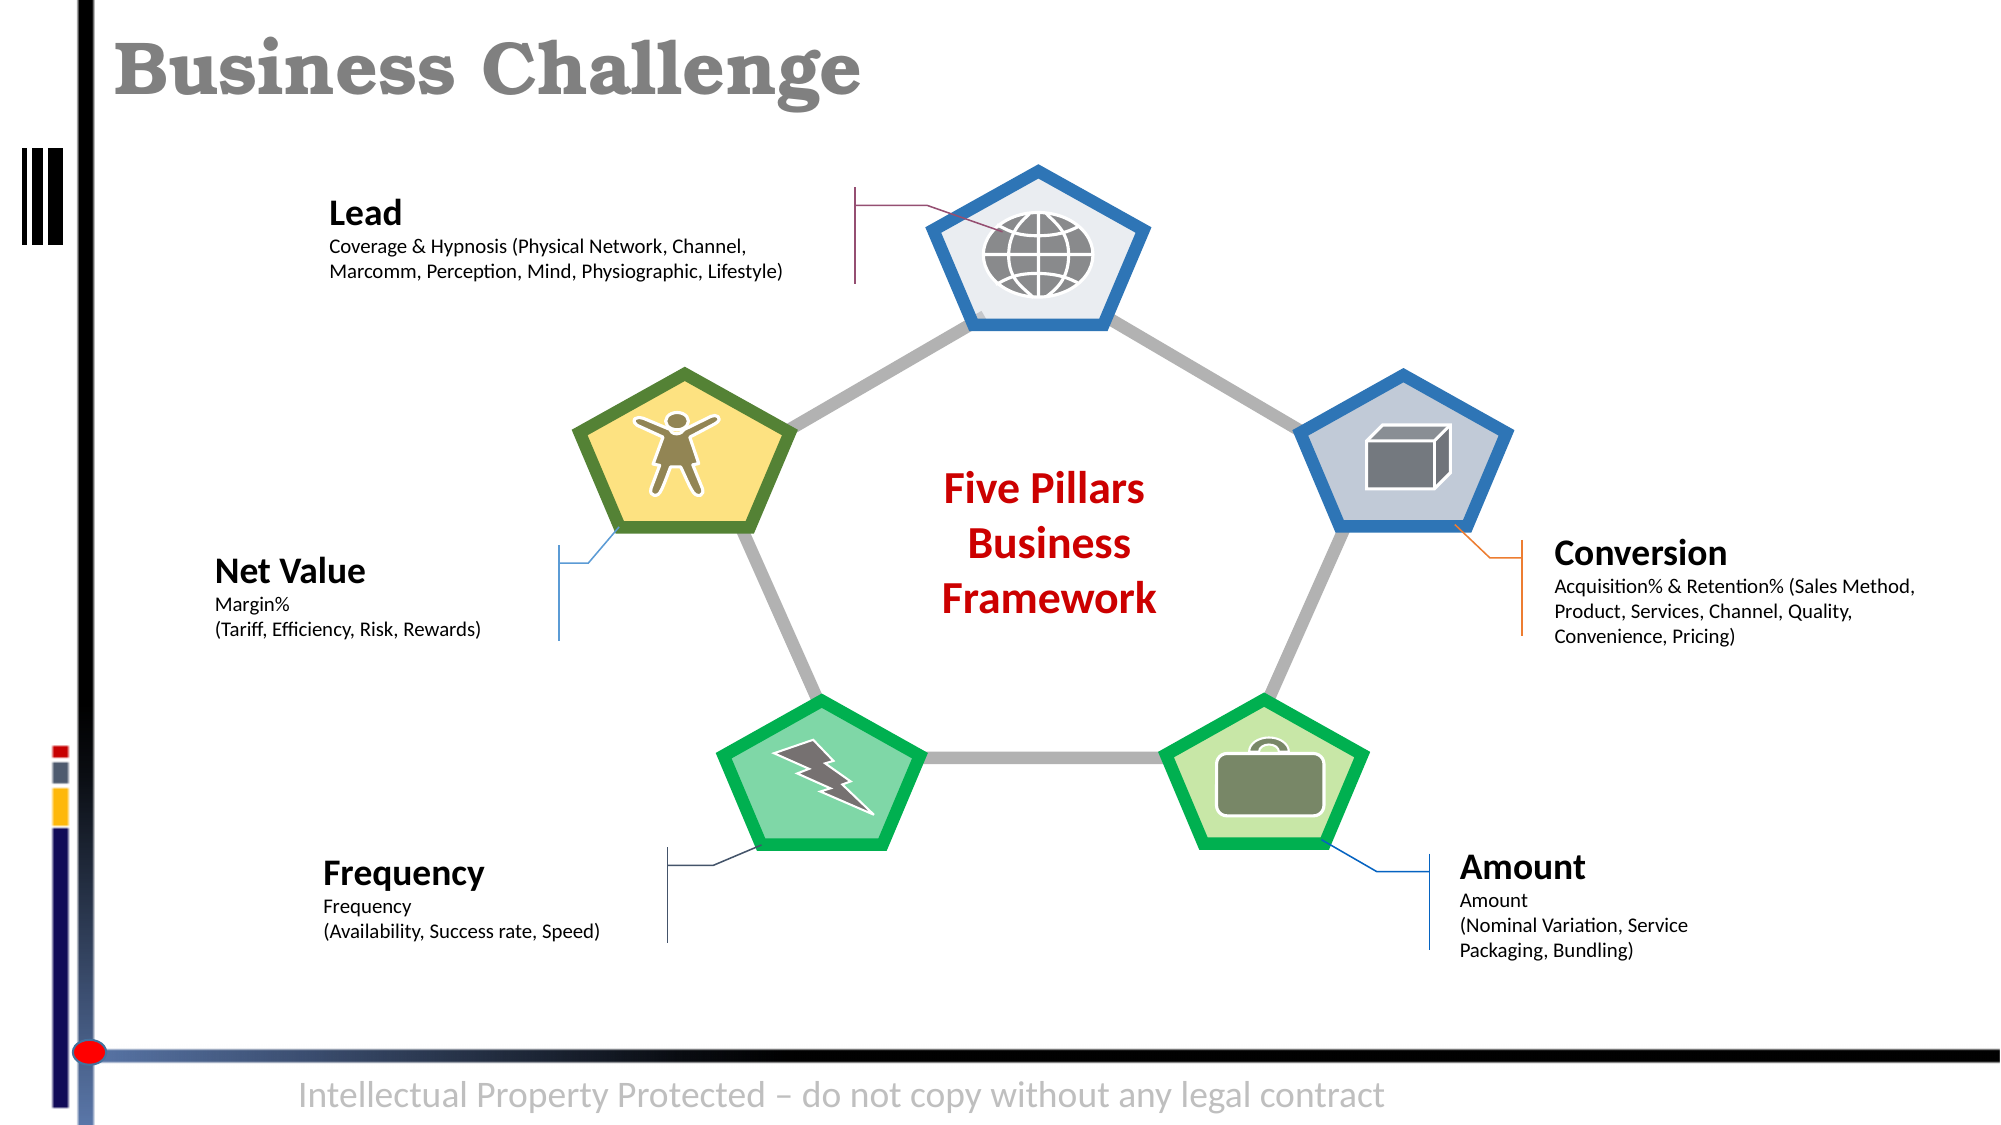

Business Challenge

Lead
Coverage & Hypnosis (Physical Network, Channel, Marcomm, Perception, Mind, Physiographic, Lifestyle)

Five Pillars
Business Framework

Conversion
Acquisition% & Retention% (Sales Method, Product, Services, Channel, Quality, Convenience, Pricing)
Net Value
Margin%
(Tariff, Efficiency, Risk, Rewards)

Frequency
Frequency
(Availability, Success rate, Speed)
Amount
Amount
(Nominal Variation, Service Packaging, Bundling)